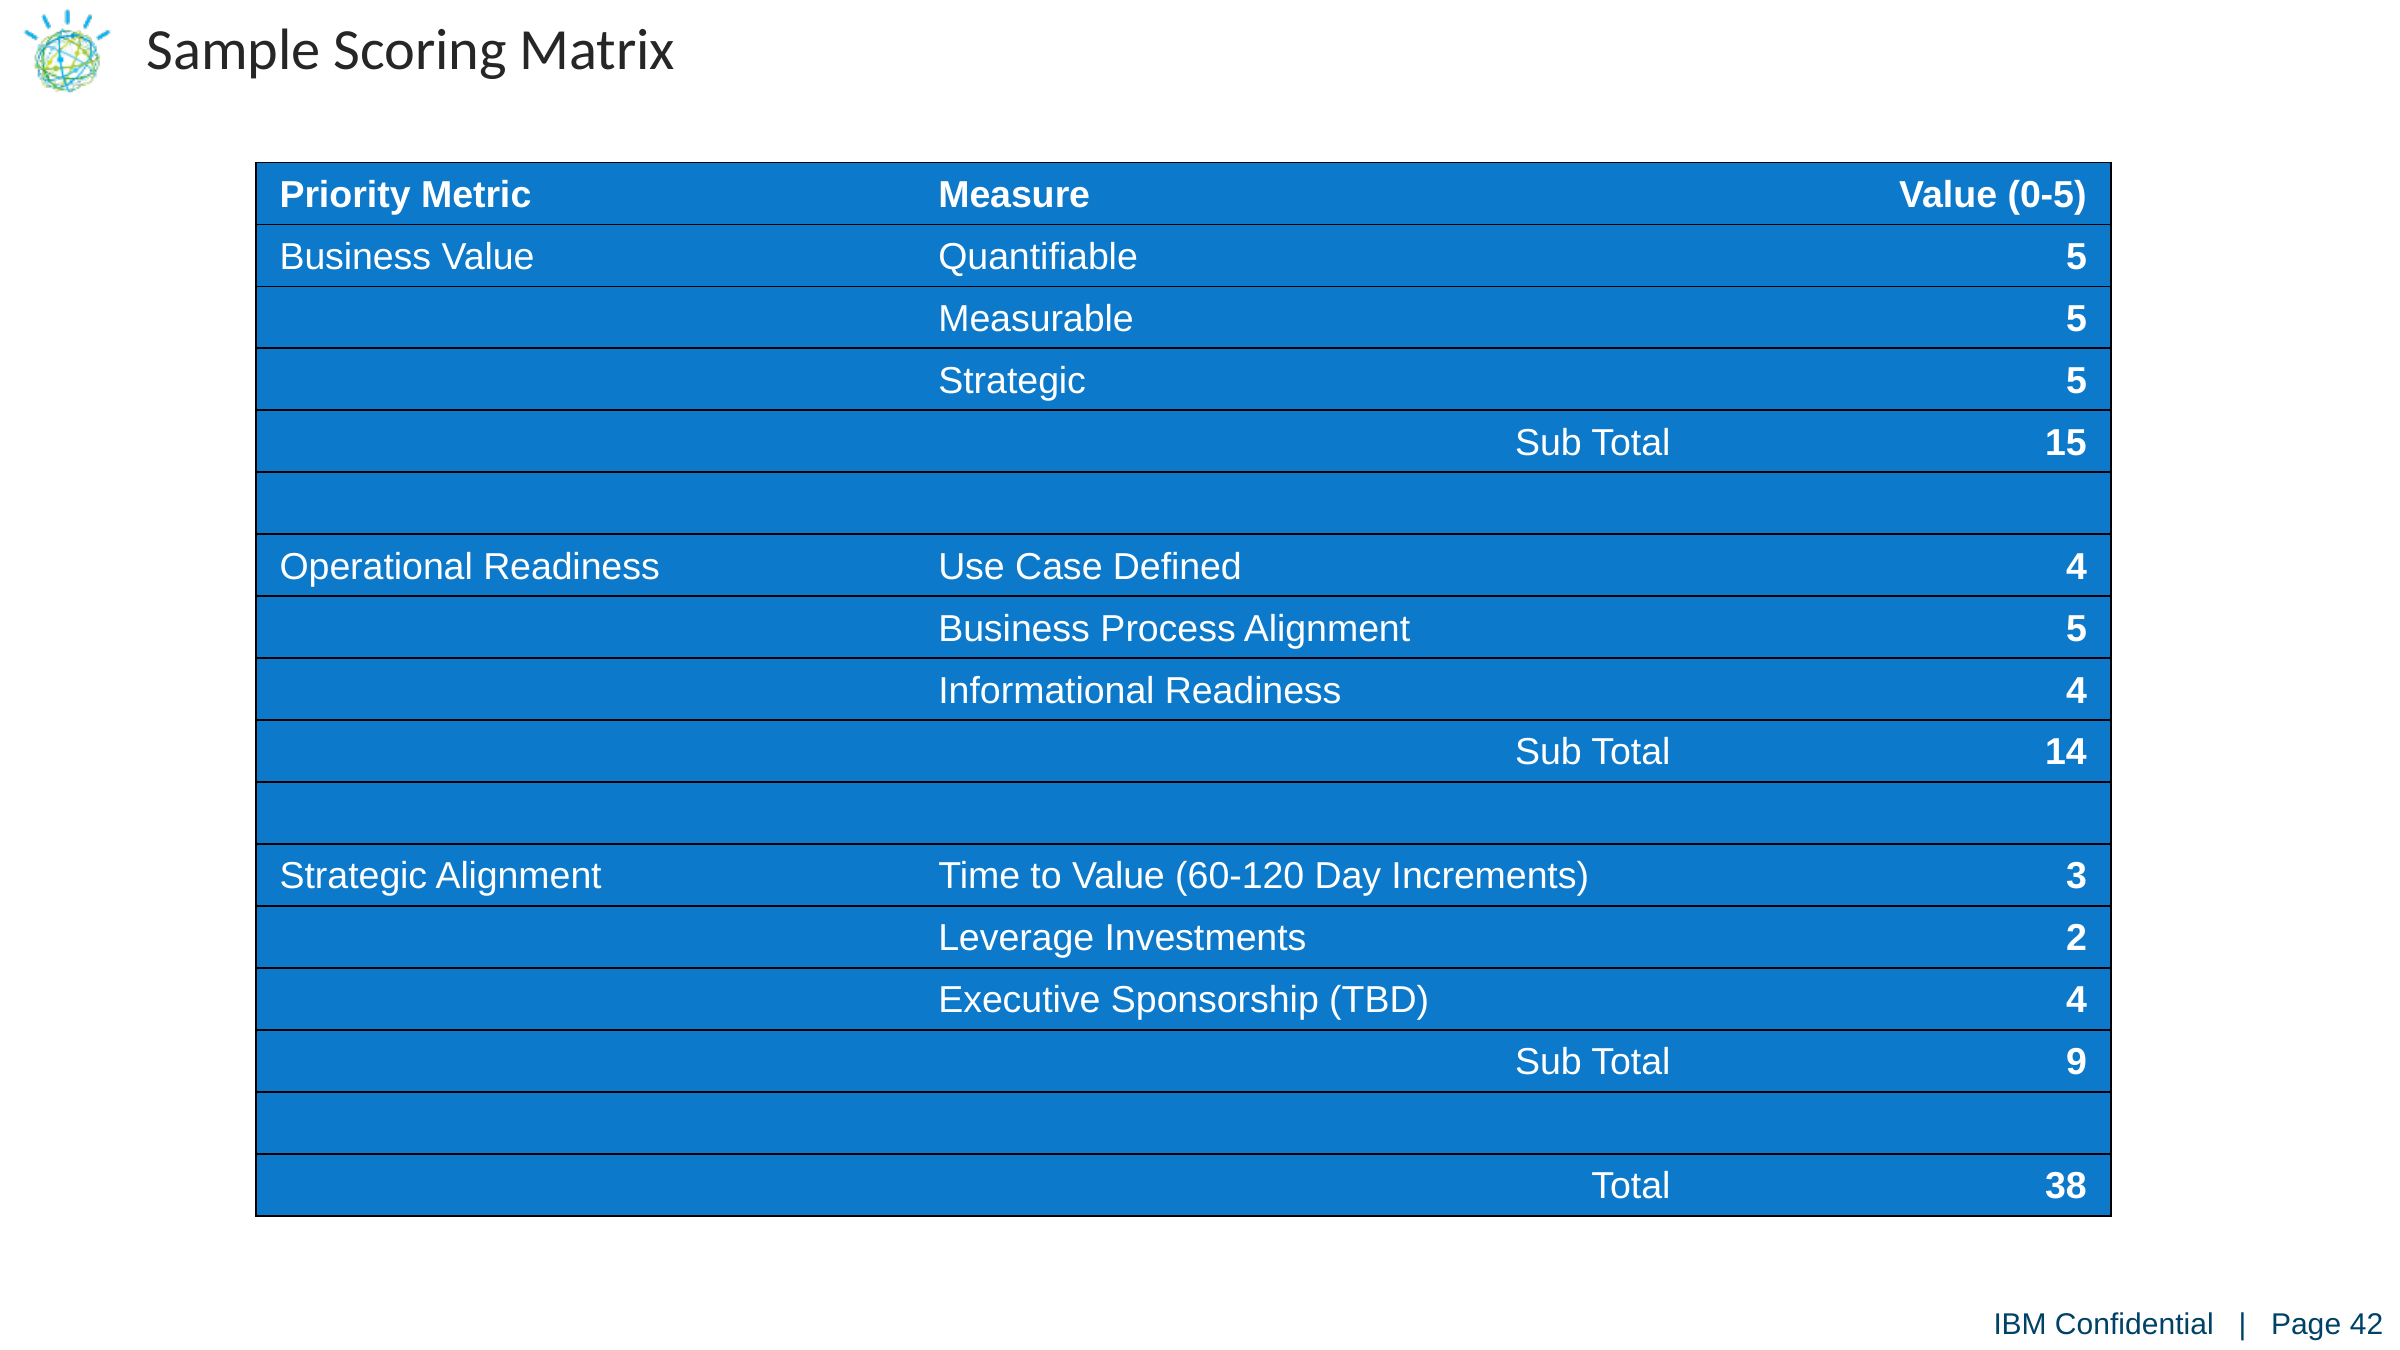

# Sample Scoring Matrix
| Priority Metric | Measure | Value (0-5) |
| --- | --- | --- |
| Business Value | Quantifiable | 5 |
|  | Measurable | 5 |
|  | Strategic | 5 |
|  | Sub Total | 15 |
|  |  |  |
| Operational Readiness | Use Case Defined | 4 |
|  | Business Process Alignment | 5 |
|  | Informational Readiness | 4 |
|  | Sub Total | 14 |
|  |  |  |
| Strategic Alignment | Time to Value (60-120 Day Increments) | 3 |
|  | Leverage Investments | 2 |
|  | Executive Sponsorship (TBD) | 4 |
|  | Sub Total | 9 |
|  |  |  |
|  | Total | 38 |
IBM Confidential   |   Page 42